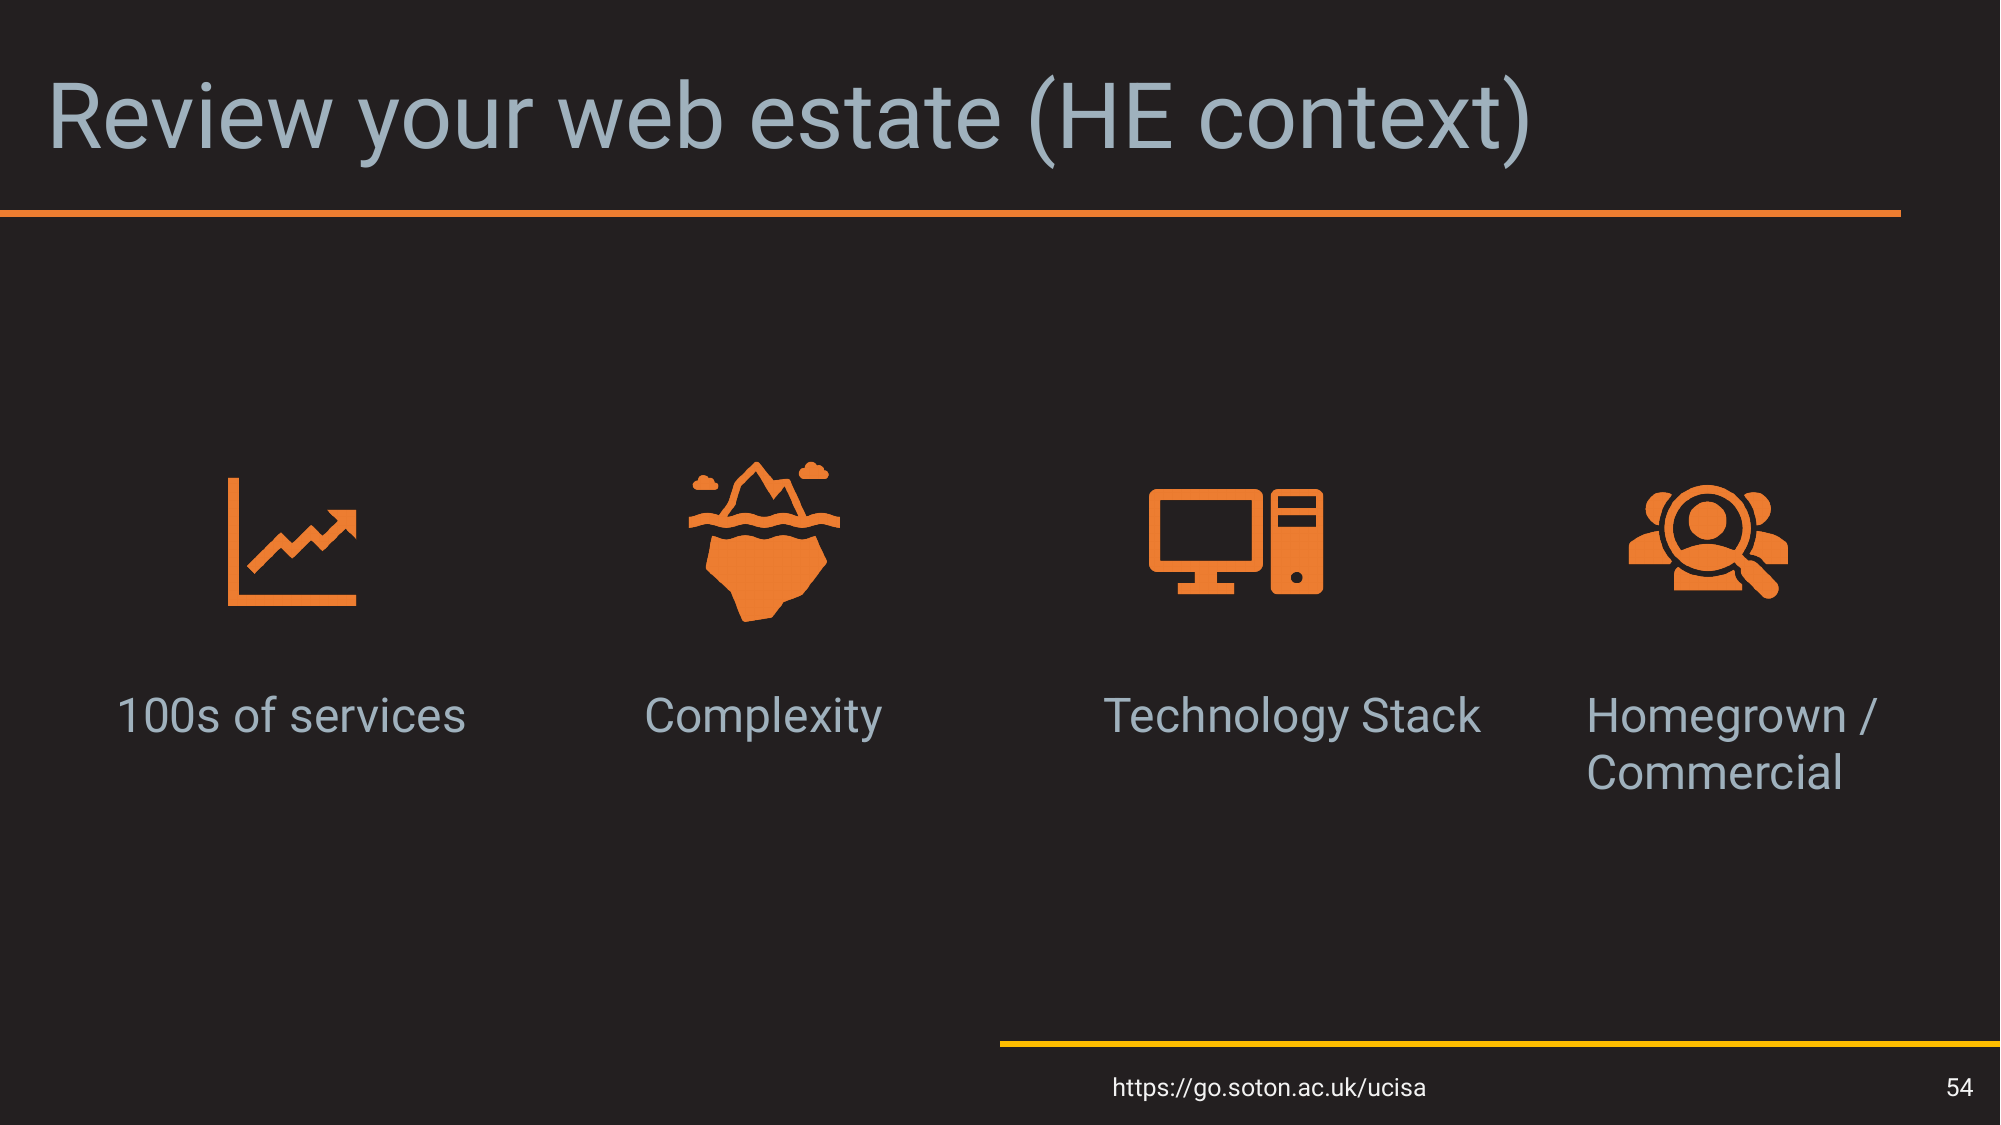

# Review your web estate (HE context)
100s of services
Complexity
Technology Stack
Homegrown / Commercial
54
https://go.soton.ac.uk/ucisa